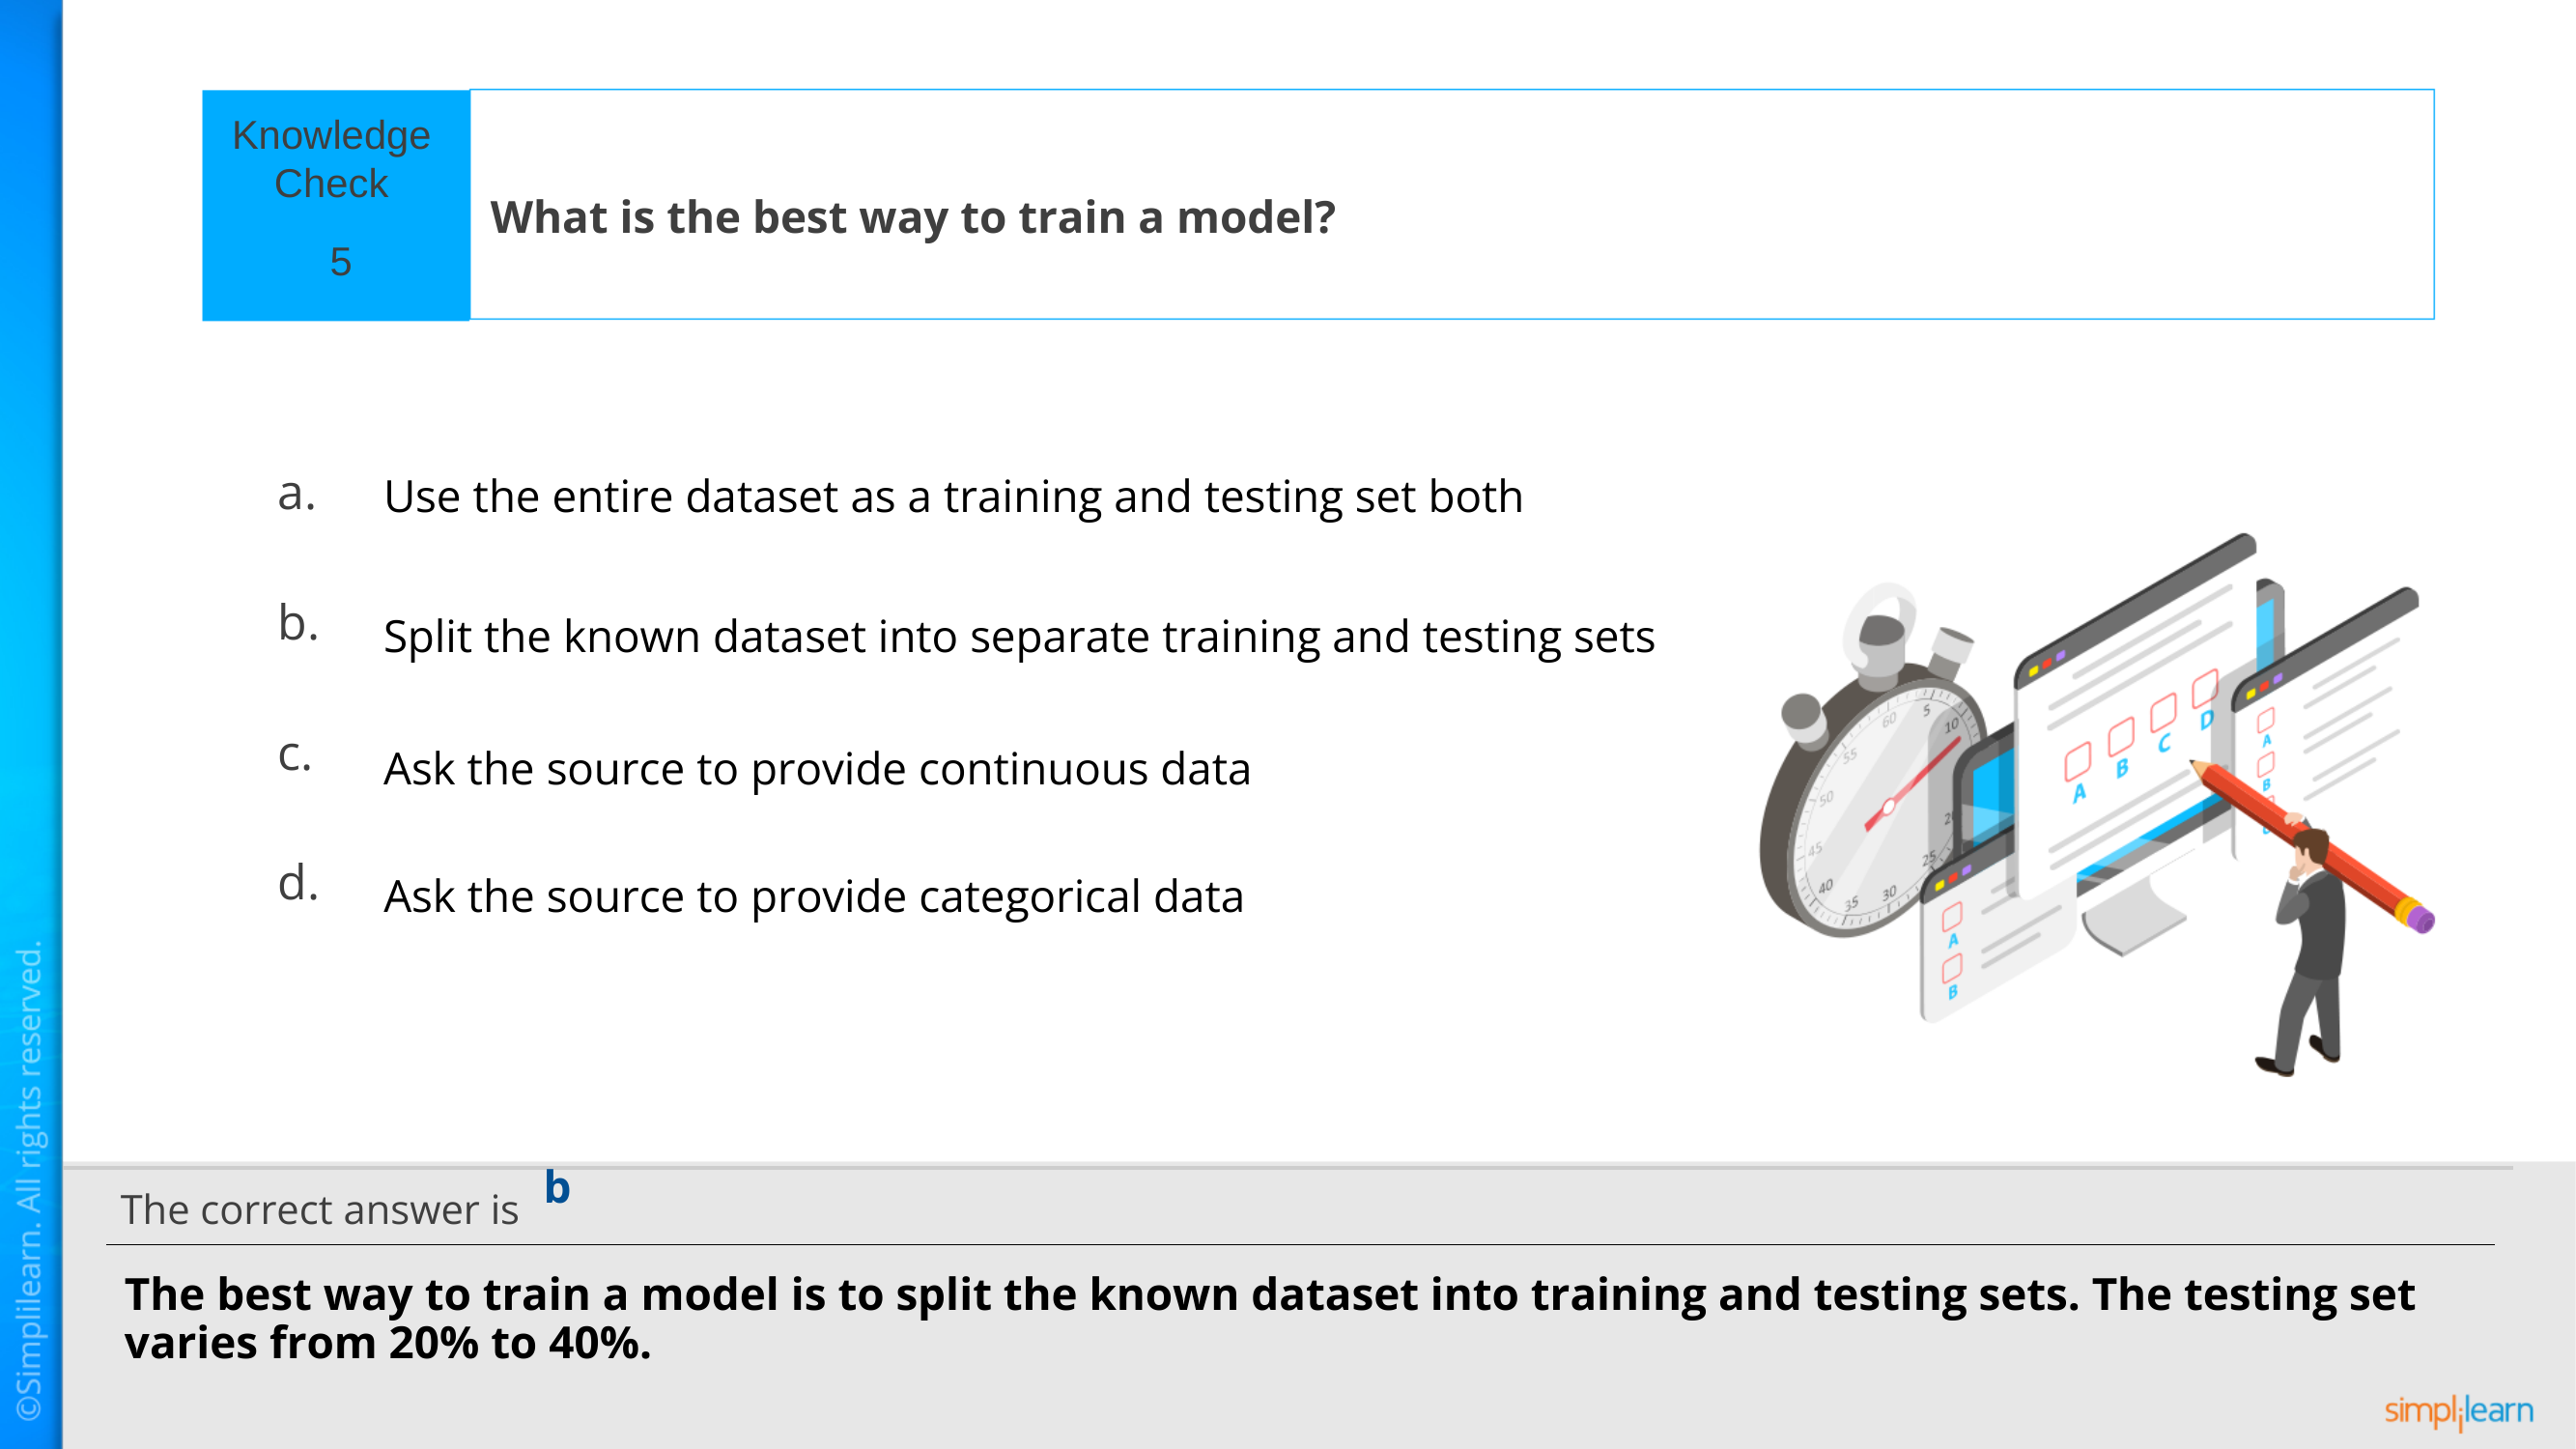

What is the best way to train a model?
5
Use the entire dataset as a training and testing set both
Split the known dataset into separate training and testing sets
Ask the source to provide continuous data
Ask the source to provide categorical data
b
The best way to train a model is to split the known dataset into training and testing sets. The testing set varies from 20% to 40%.